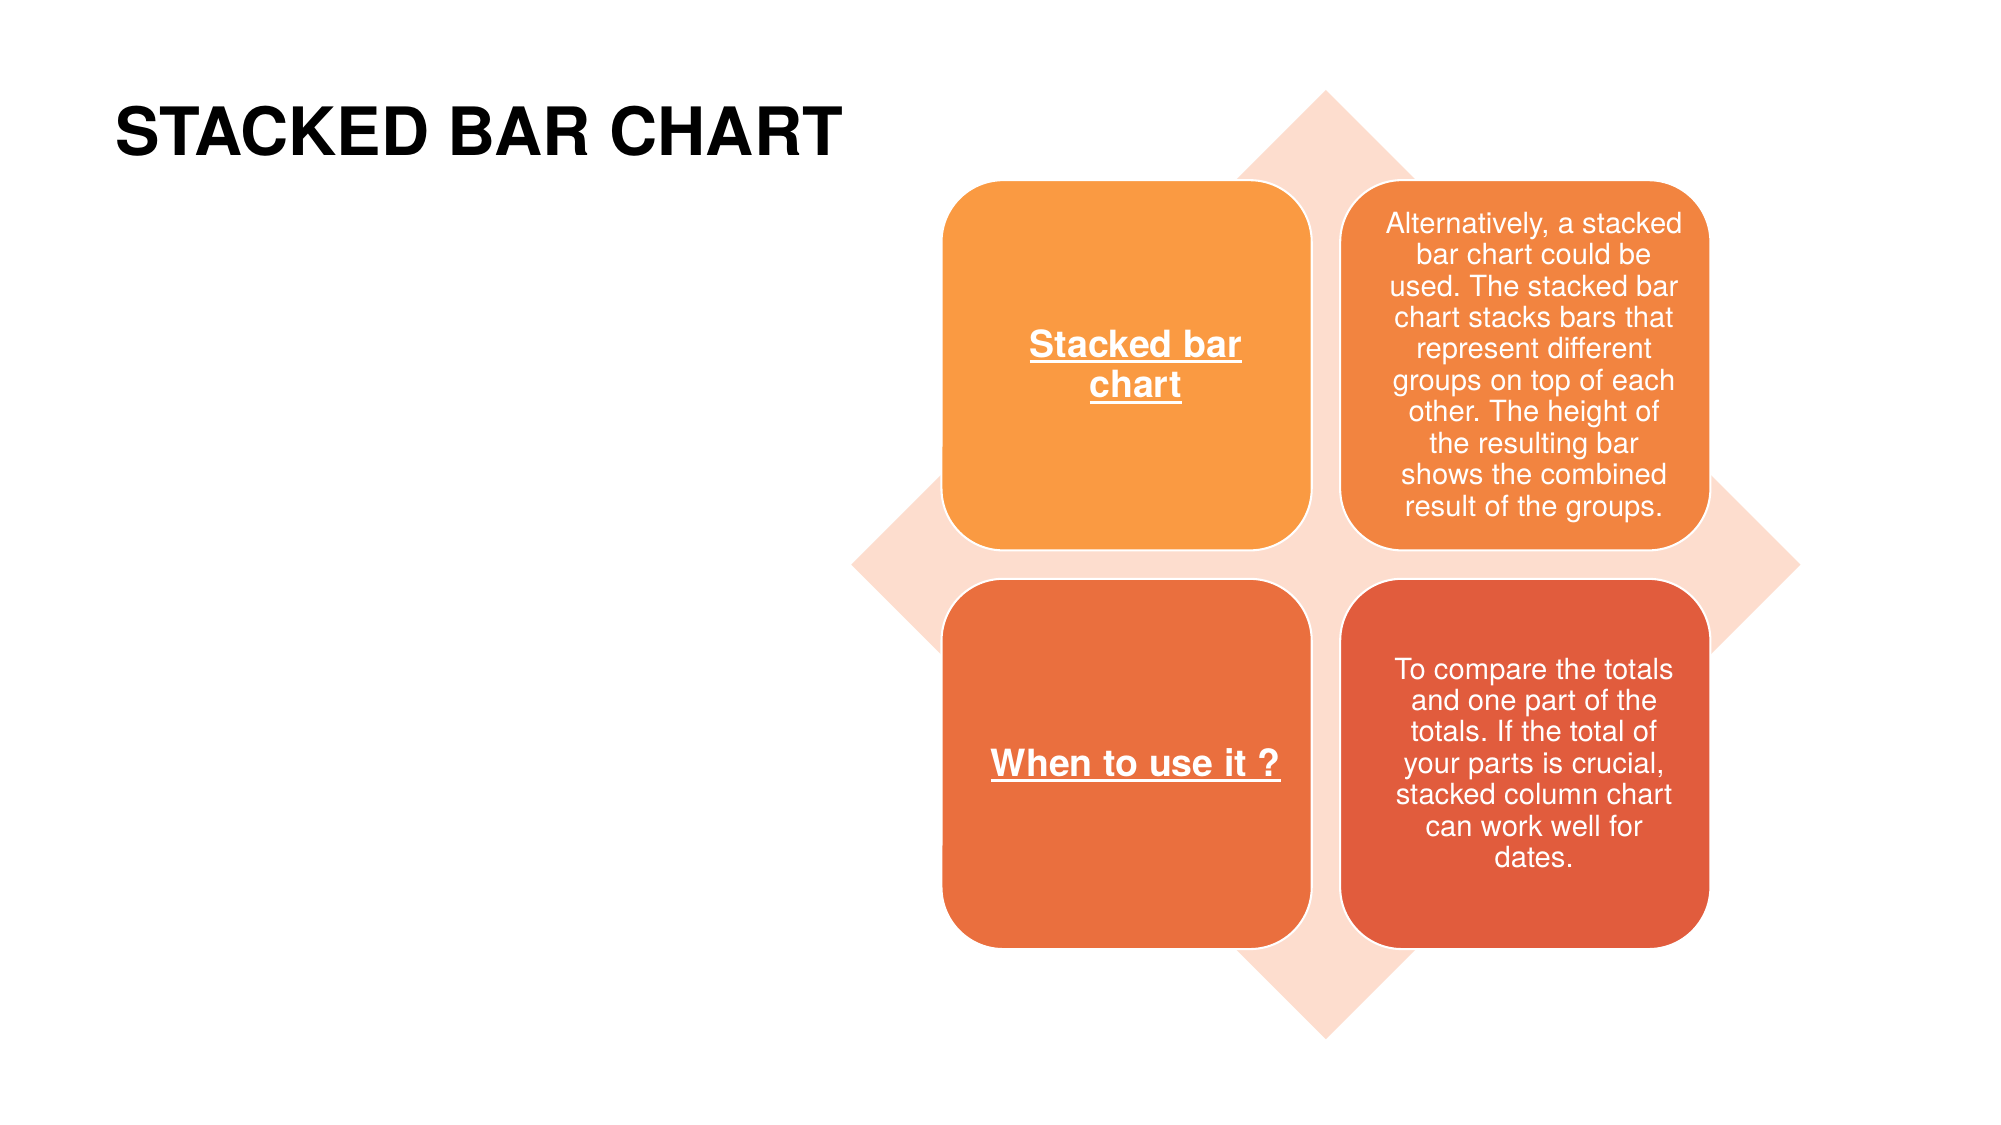

# STACKED BAR CHART
Stacked bar chart
Alternatively, a stacked bar chart could be used. The stacked bar chart stacks bars that represent different groups on top of each other. The height of the resulting bar shows the combined result of the groups.
When to use it ?
To compare the totals and one part of the totals. If the total of your parts is crucial, stacked column chart can work well for dates.